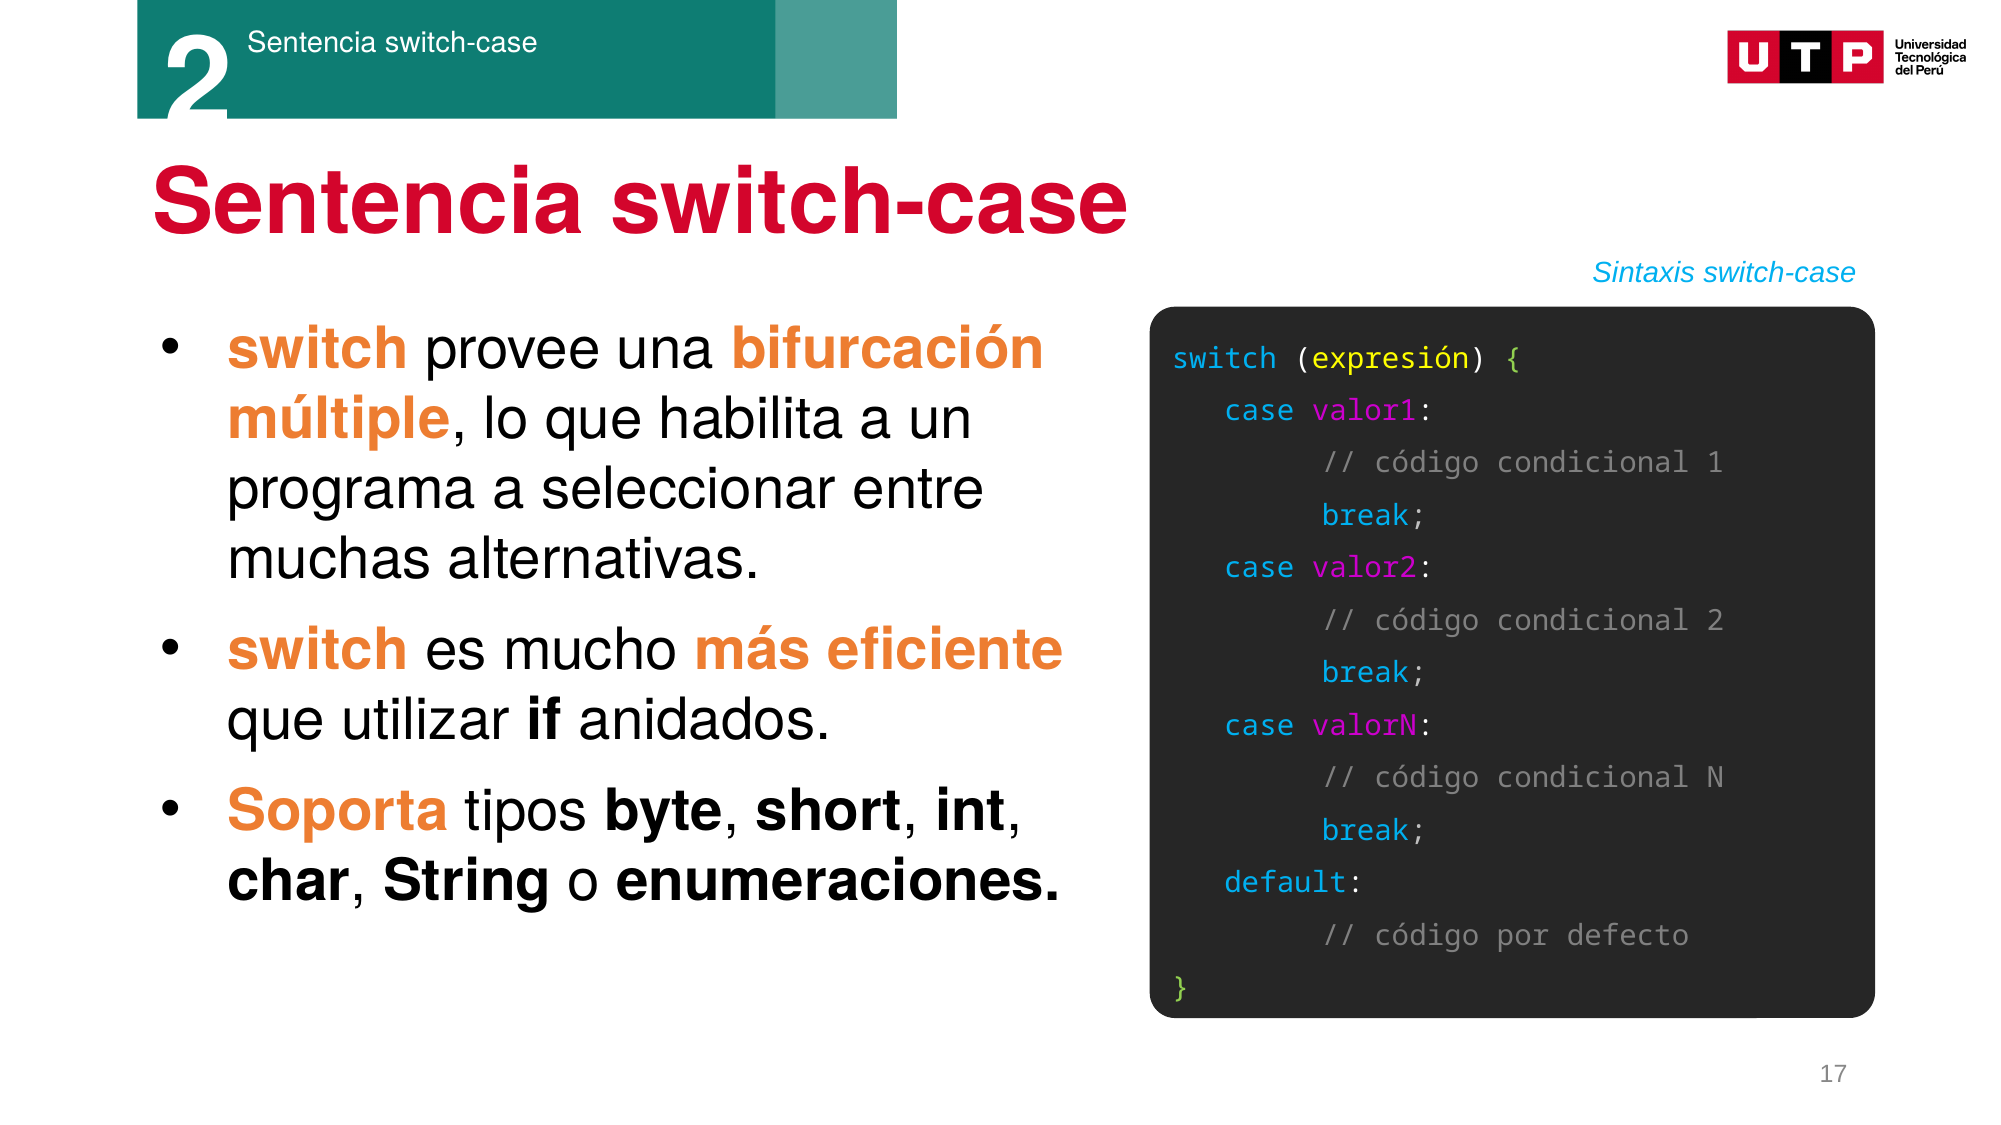

2

Sentencia switch-case
# Sentencia switch-case
Sintaxis switch-case
switch provee una bifurcación múltiple, lo que habilita a un programa a seleccionar entre muchas alternativas.
switch es mucho más eficiente que utilizar if anidados.
Soporta tipos byte, short, int, char, String o enumeraciones.
switch (expresión) {
   case valor1:
	// código condicional 1
	break;
   case valor2:
	// código condicional 2
	break;
   case valorN:
	// código condicional N
	break;
   default:
	// código por defecto
}
17